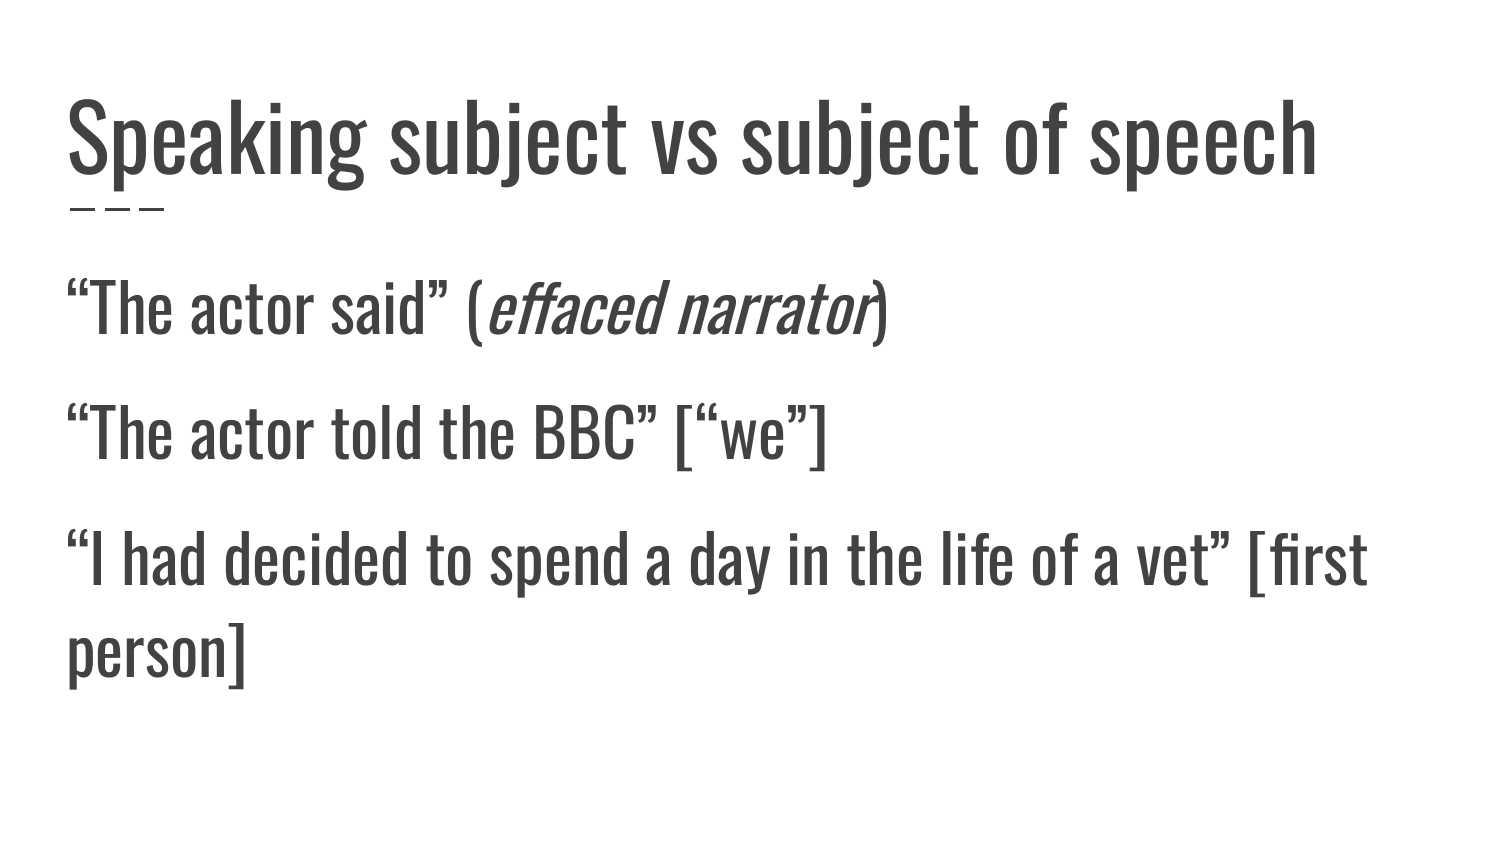

# Speaking subject vs subject of speech
“The actor said” (effaced narrator)
“The actor told the BBC” [“we”]
“I had decided to spend a day in the life of a vet” [first person]